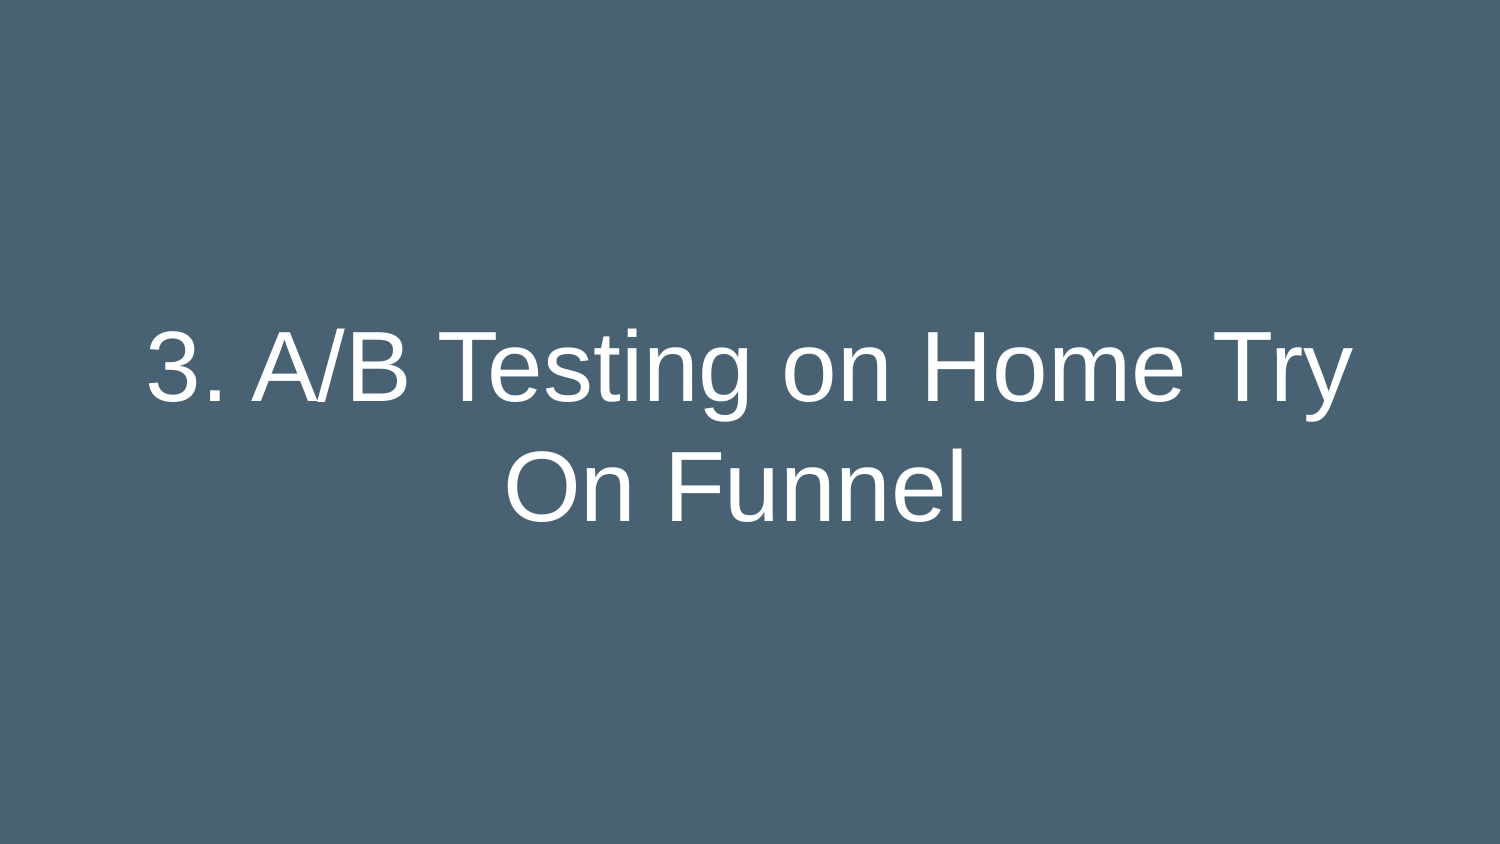

3. A/B Testing on Home Try On Funnel